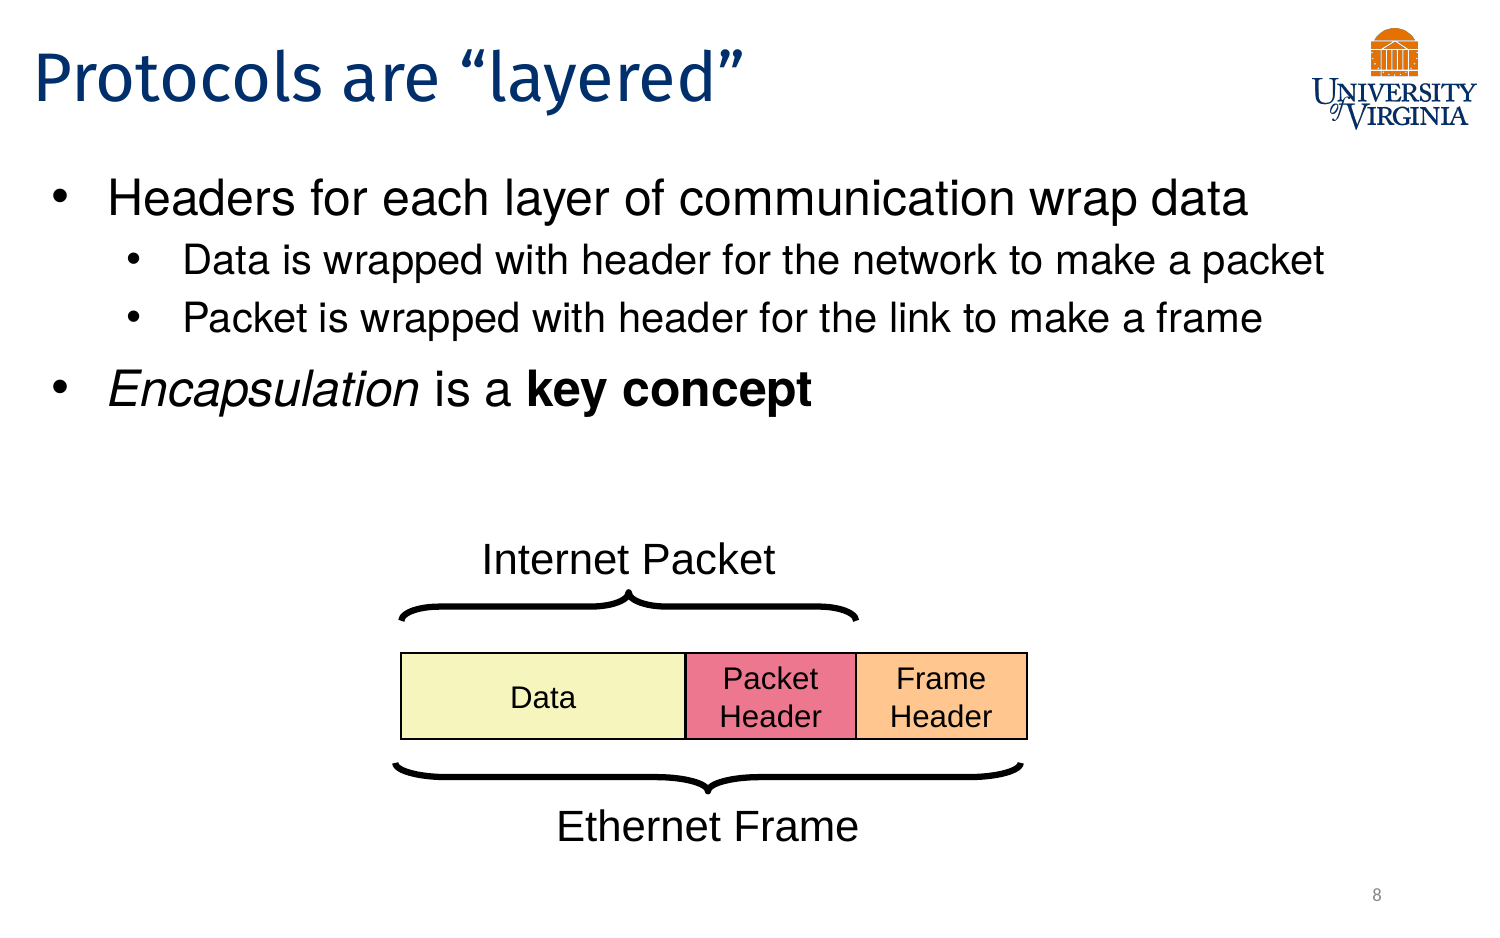

# Protocols are “layered”
Headers for each layer of communication wrap data
Data is wrapped with header for the network to make a packet
Packet is wrapped with header for the link to make a frame
Encapsulation is a key concept

Internet Packet
Data
Packet
Header
Frame
Header
Ethernet Frame
8